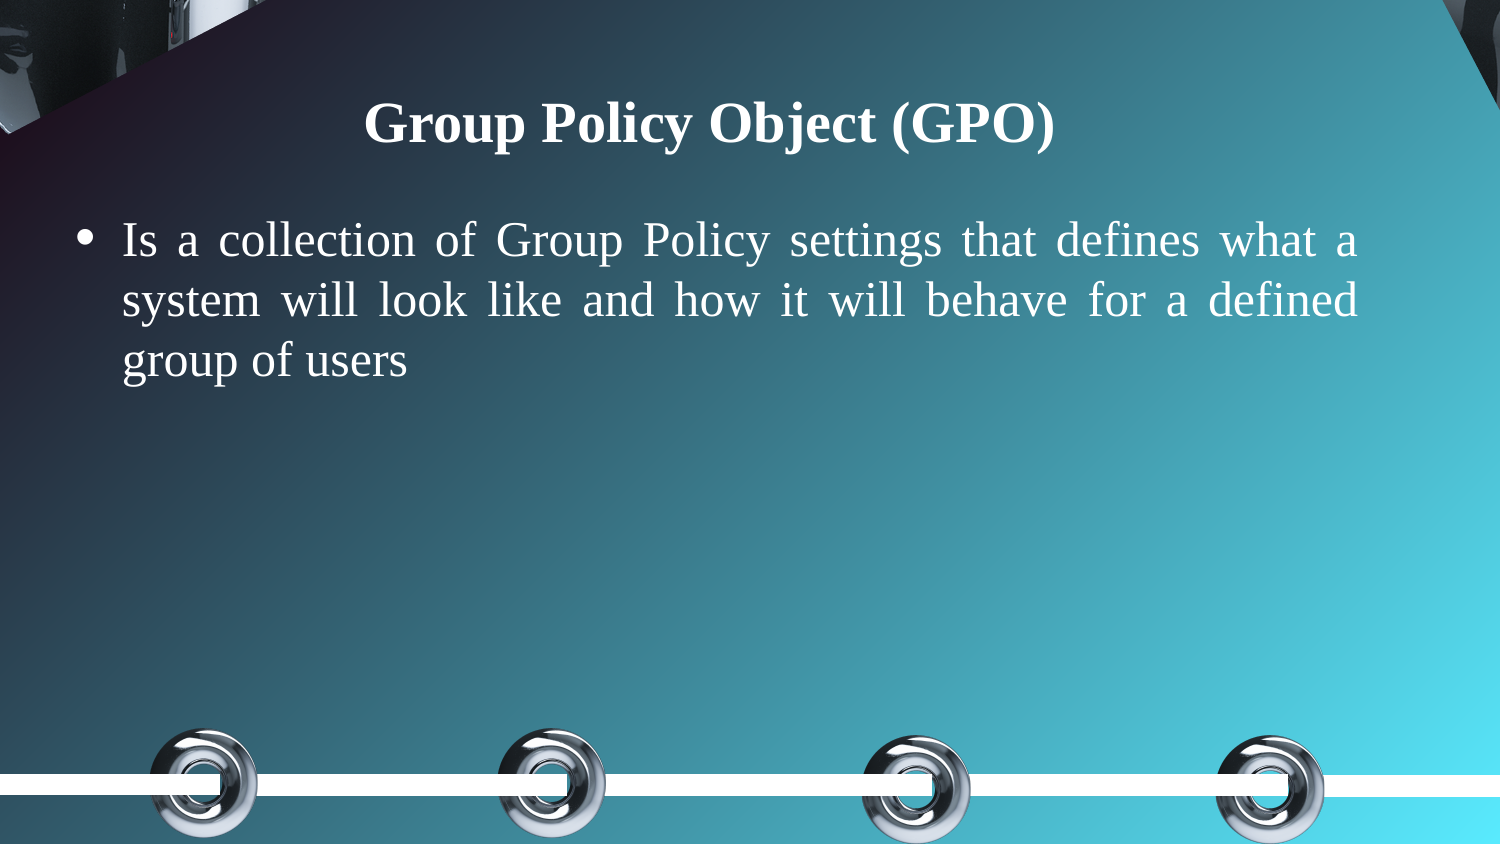

Group Policy Object (GPO)
Is a collection of Group Policy settings that defines what a system will look like and how it will behave for a defined group of users